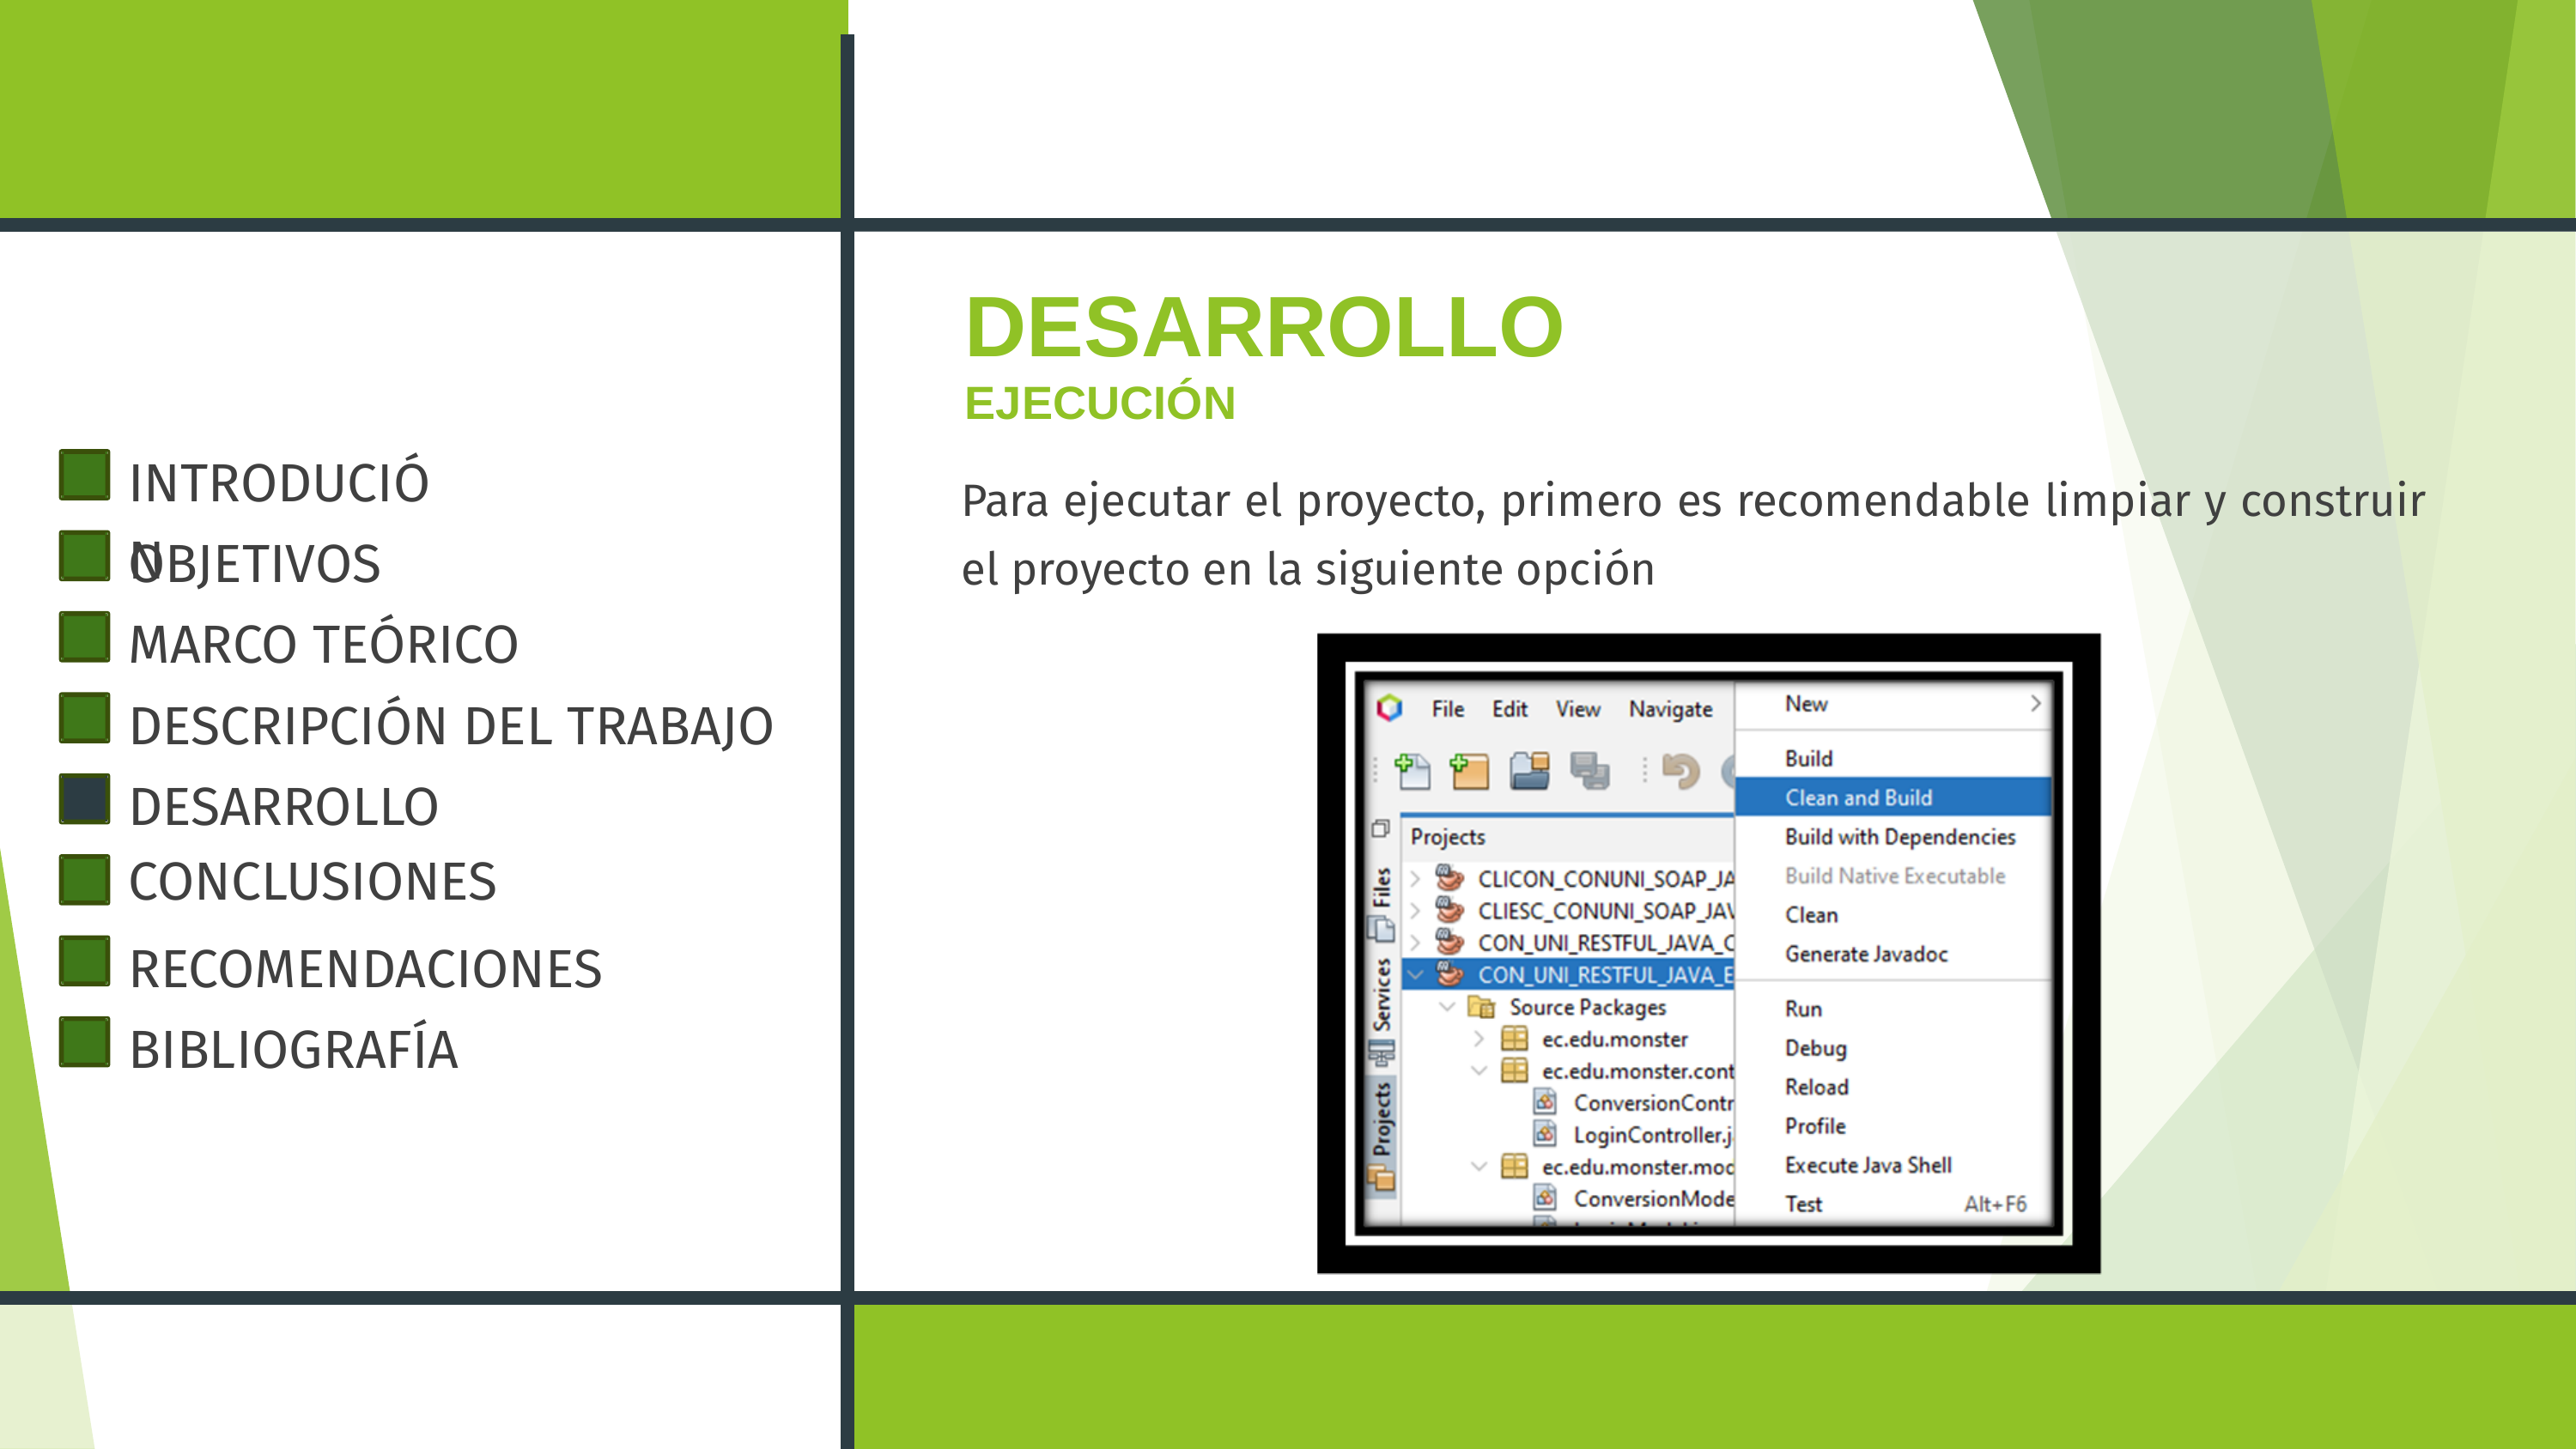

DESARROLLO
EJECUCIÓN
INTRODUCIÓN

OBJETIVOS

MARCO TEÓRICO

DESCRIPCIÓN DEL TRABAJO

DESARROLLO

CONCLUSIONES

RECOMENDACIONES

BIBLIOGRAFÍA

Para ejecutar el proyecto, primero es recomendable limpiar y construir el proyecto en la siguiente opción